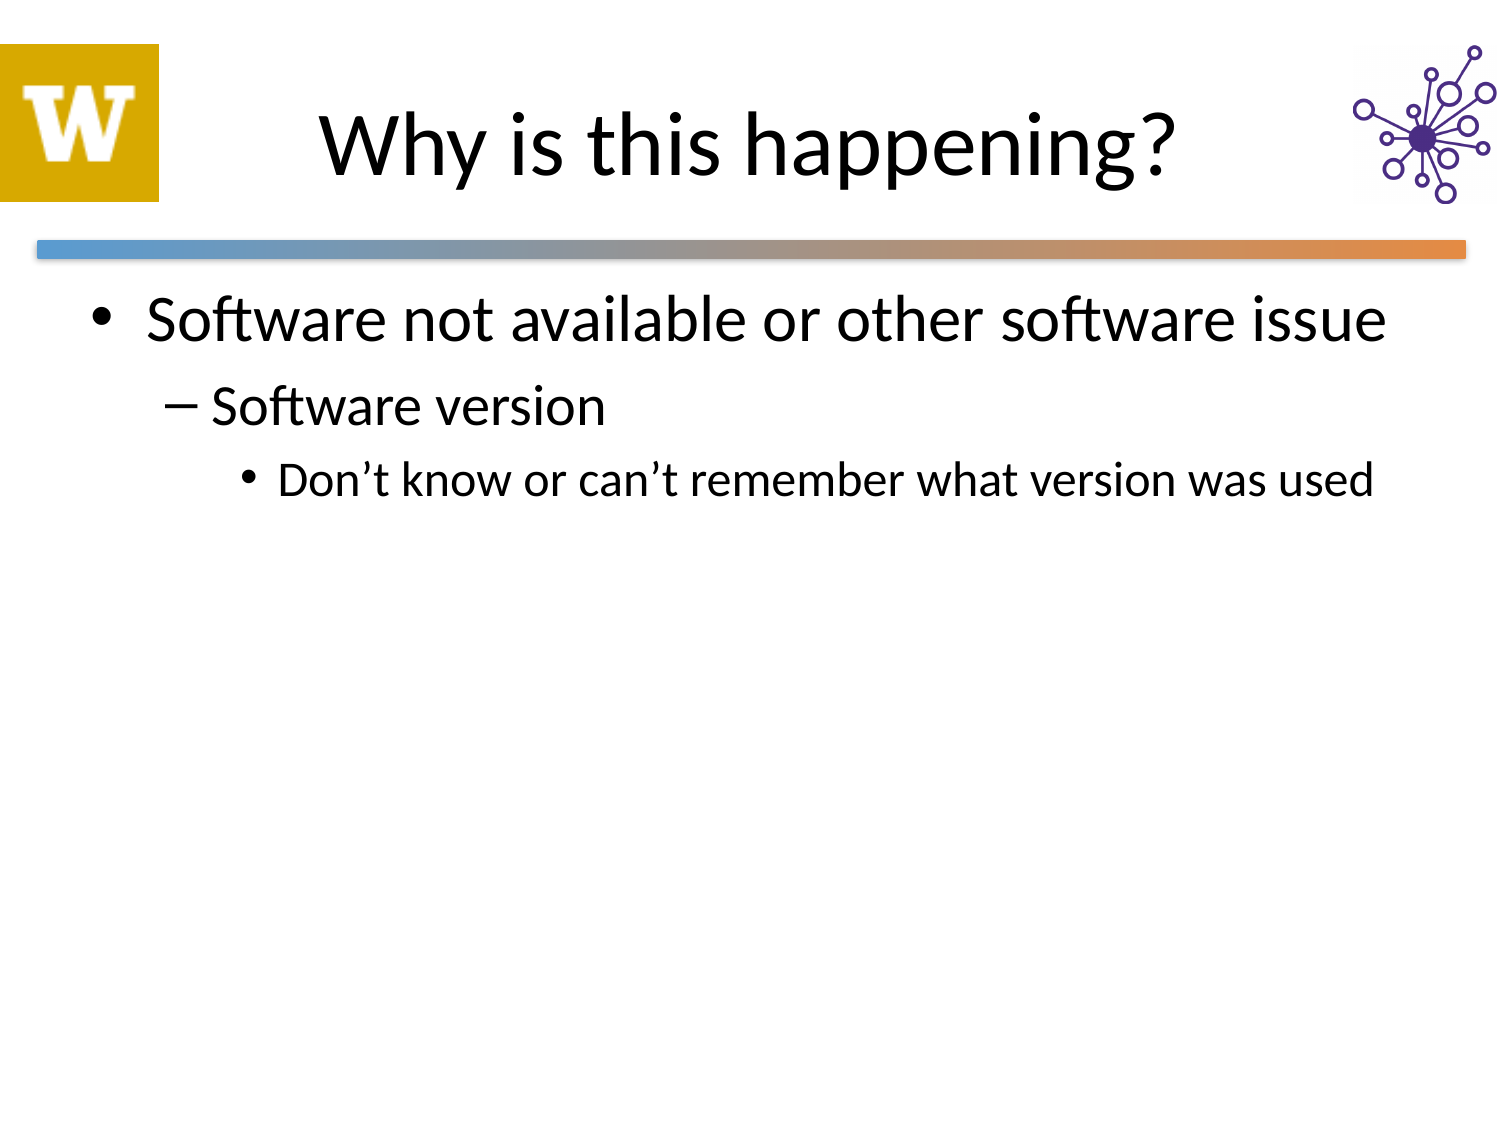

# Why is this happening?
Software not available or other software issue
Software version
Don’t know or can’t remember what version was used